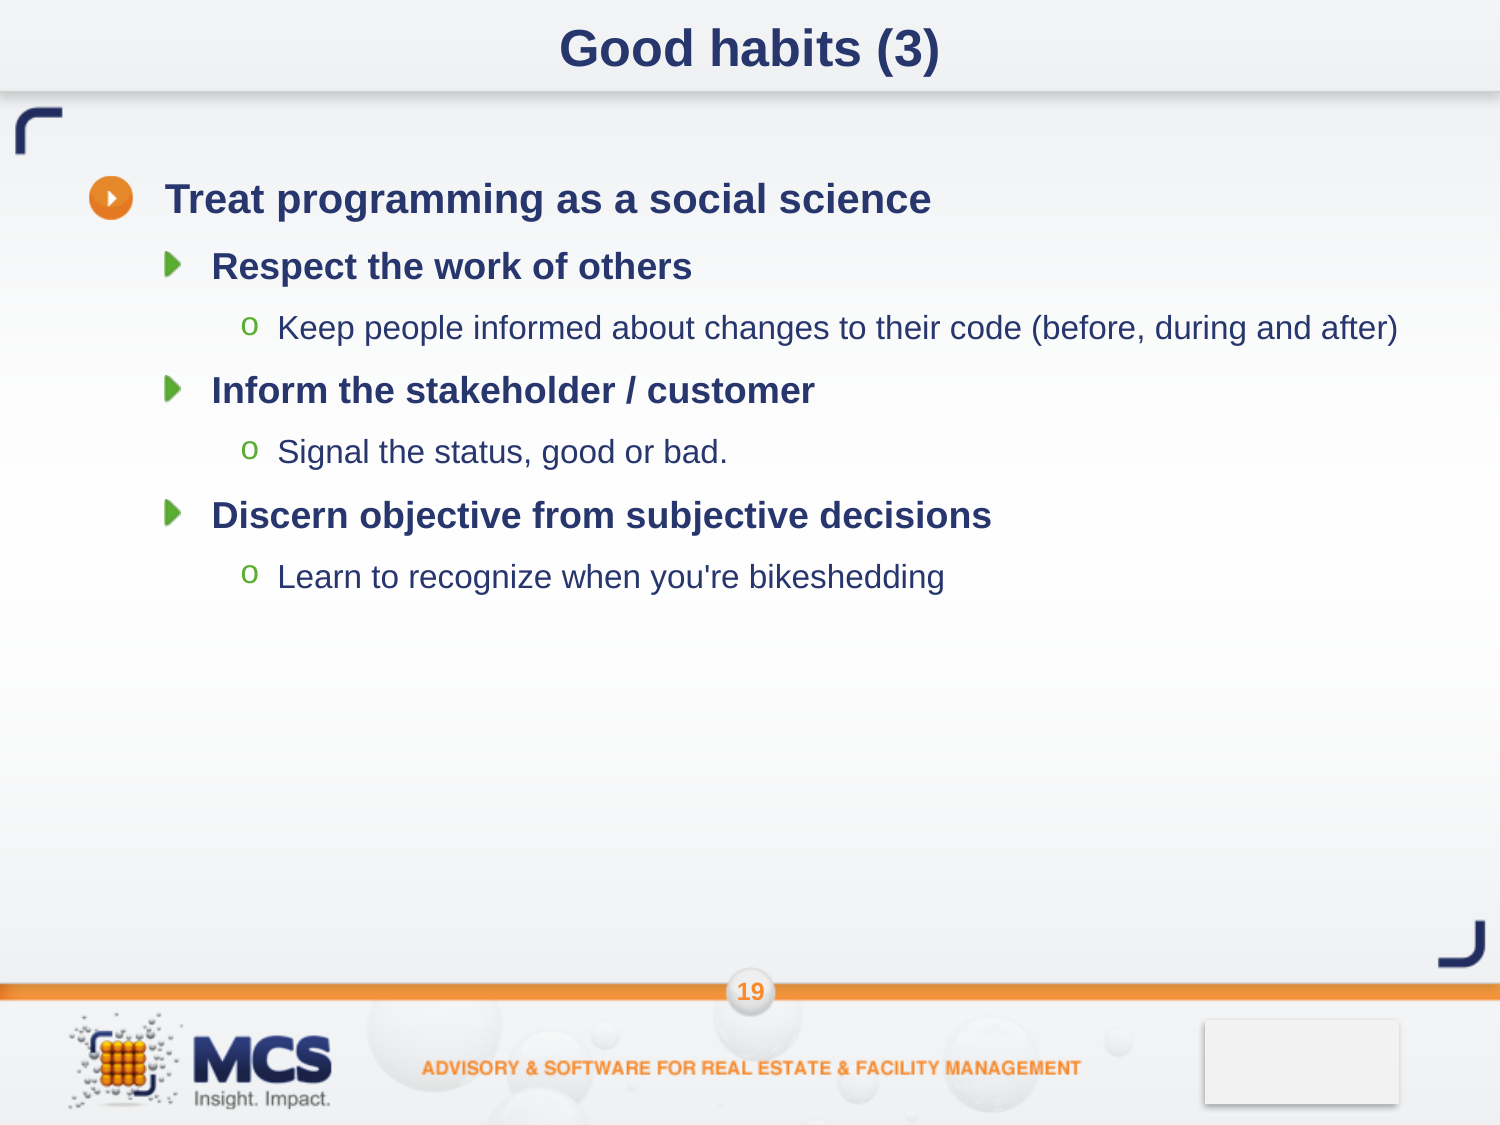

# Good habits (3)
Treat programming as a social science
Respect the work of others
Keep people informed about changes to their code (before, during and after)
Inform the stakeholder / customer
Signal the status, good or bad.
Discern objective from subjective decisions
Learn to recognize when you're bikeshedding